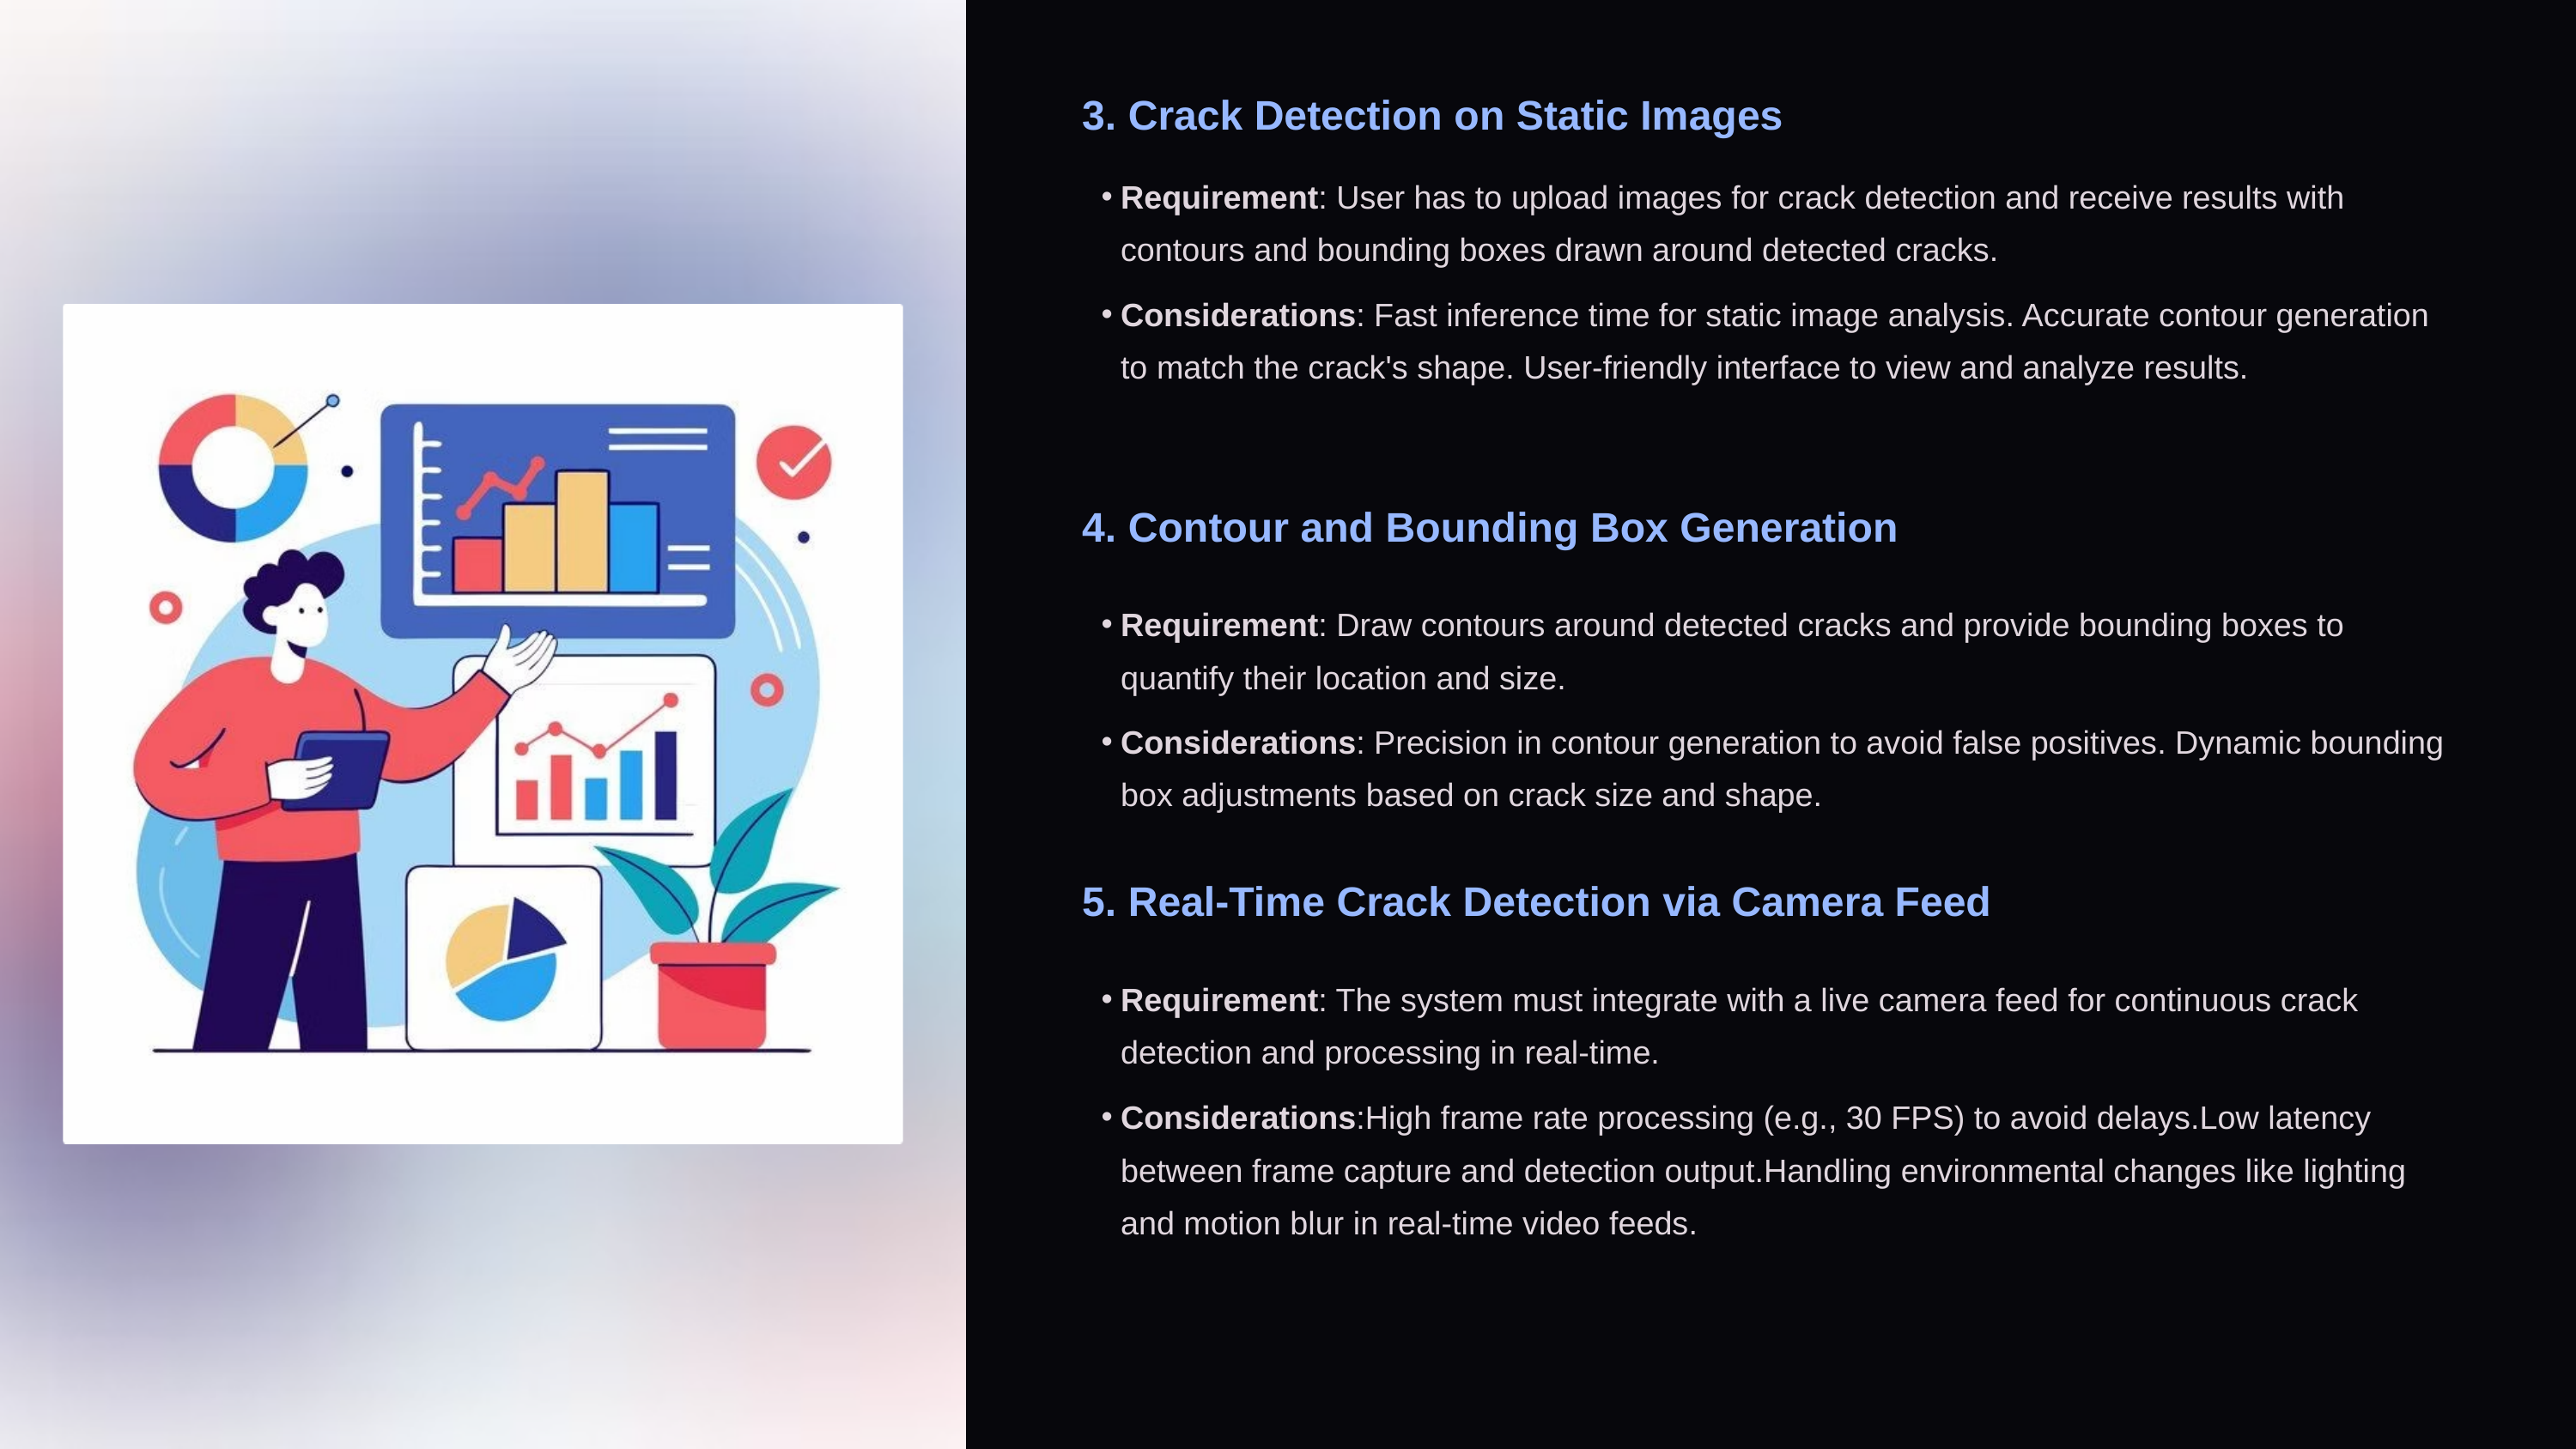

3. Crack Detection on Static Images
Requirement: User has to upload images for crack detection and receive results with contours and bounding boxes drawn around detected cracks.
Considerations: Fast inference time for static image analysis. Accurate contour generation to match the crack's shape. User-friendly interface to view and analyze results.

4. Contour and Bounding Box Generation
Requirement: Draw contours around detected cracks and provide bounding boxes to quantify their location and size.
Considerations: Precision in contour generation to avoid false positives. Dynamic bounding box adjustments based on crack size and shape.
5. Real-Time Crack Detection via Camera Feed
Requirement: The system must integrate with a live camera feed for continuous crack detection and processing in real-time.
Considerations:High frame rate processing (e.g., 30 FPS) to avoid delays.Low latency between frame capture and detection output.Handling environmental changes like lighting and motion blur in real-time video feeds.